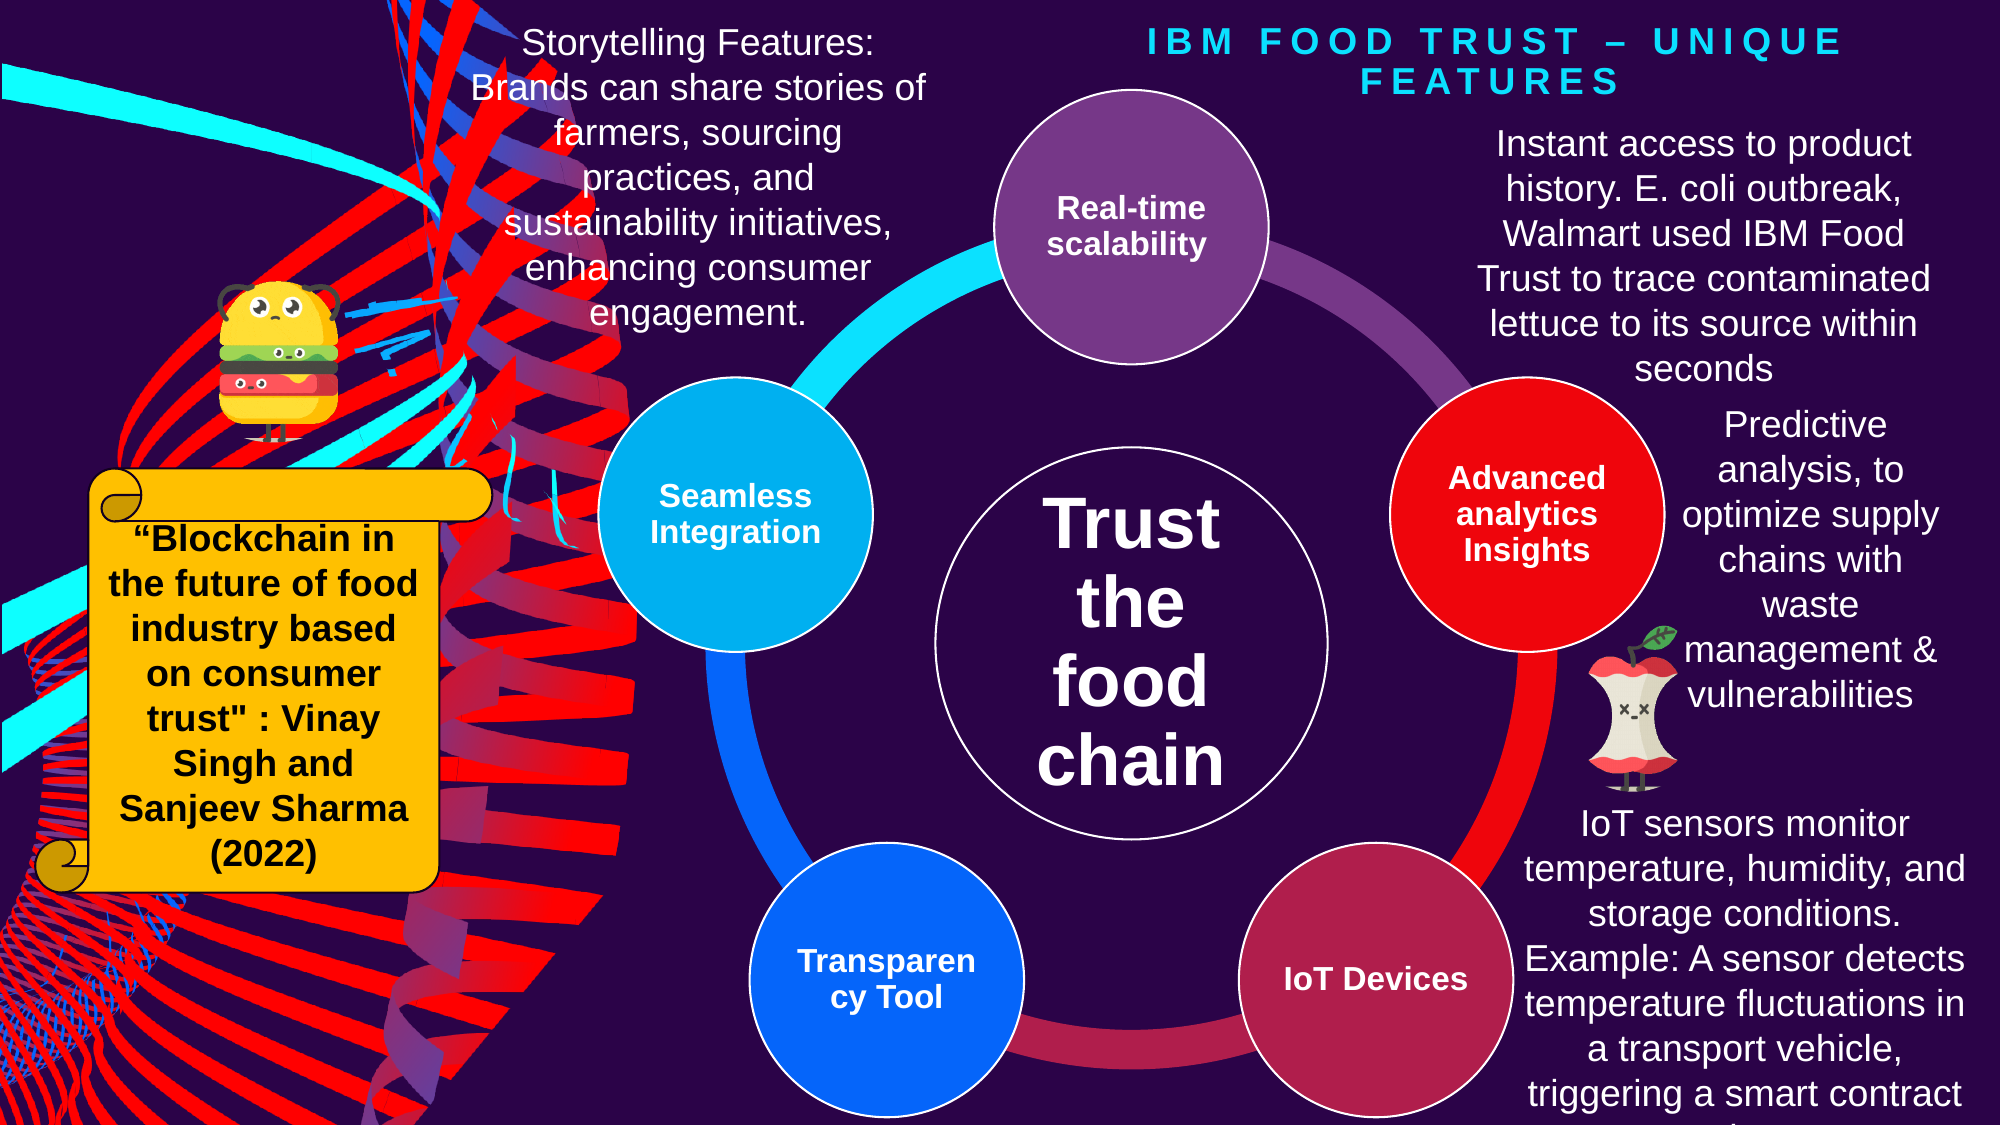

Storytelling Features: Brands can share stories of farmers, sourcing practices, and sustainability initiatives, enhancing consumer engagement.
# IBM FOOD TRUST – unique features
Trust the food chain
Real-time scalability
Advanced analytics Insights
IoT Devices
Transparency Tool
Seamless Integration
Instant access to product history. E. coli outbreak, Walmart used IBM Food Trust to trace contaminated lettuce to its source within seconds

Predictive  analysis, to optimize supply chains with waste management & vulnerabilities
“Blockchain in the future of food industry based on consumer trust" : Vinay Singh and Sanjeev Sharma (2022)

IoT sensors monitor temperature, humidity, and storage conditions. Example: A sensor detects temperature fluctuations in a transport vehicle, triggering a smart contract alert